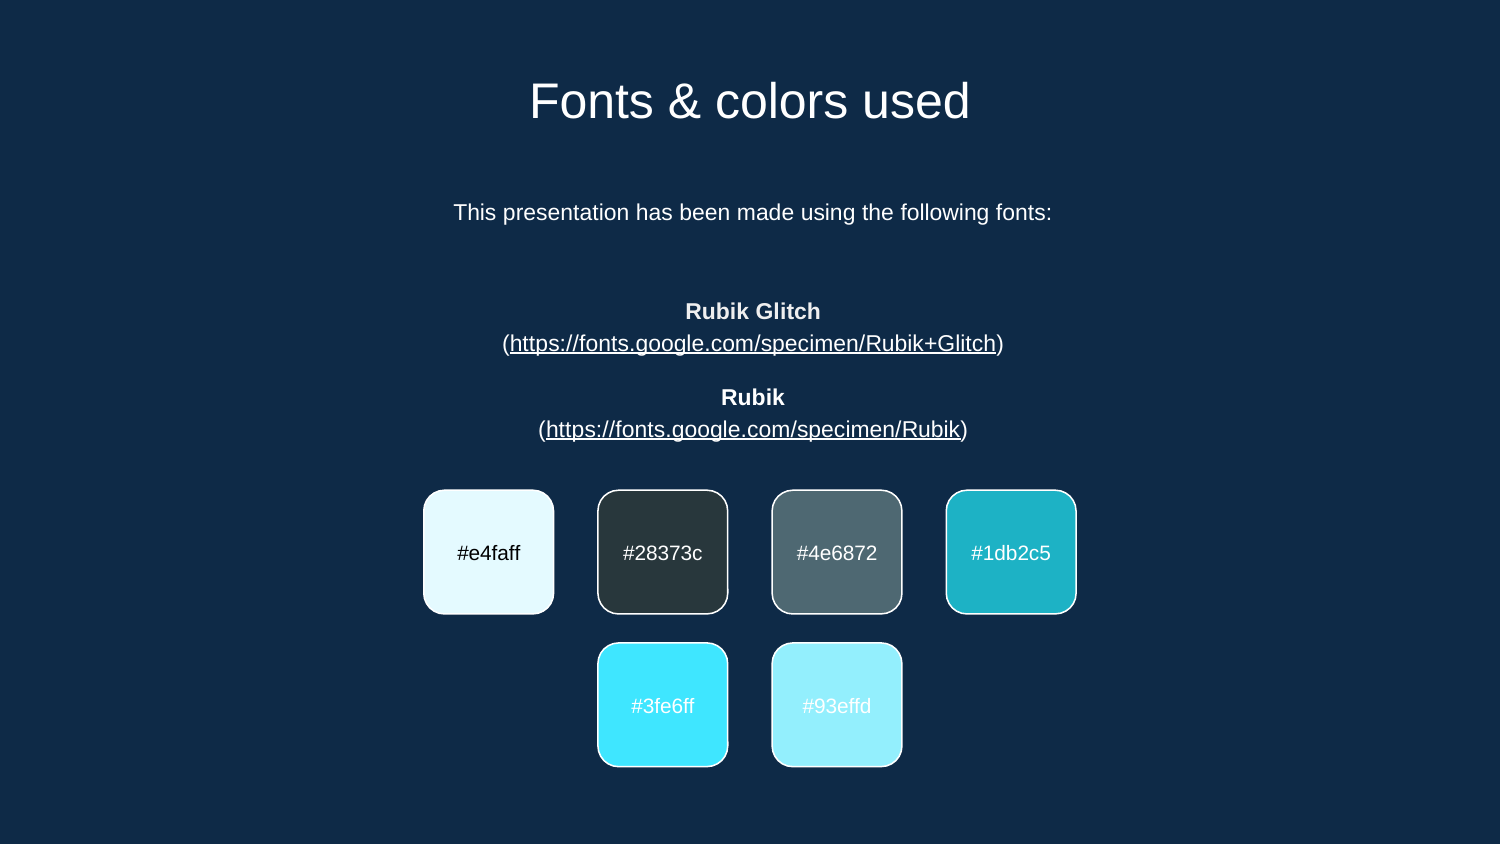

# Fonts & colors used
This presentation has been made using the following fonts:

Rubik Glitch
(https://fonts.google.com/specimen/Rubik+Glitch)

Rubik
(https://fonts.google.com/specimen/Rubik)

#e4faff
#28373c
#4e6872
#1db2c5

#3fe6ff
#93effd